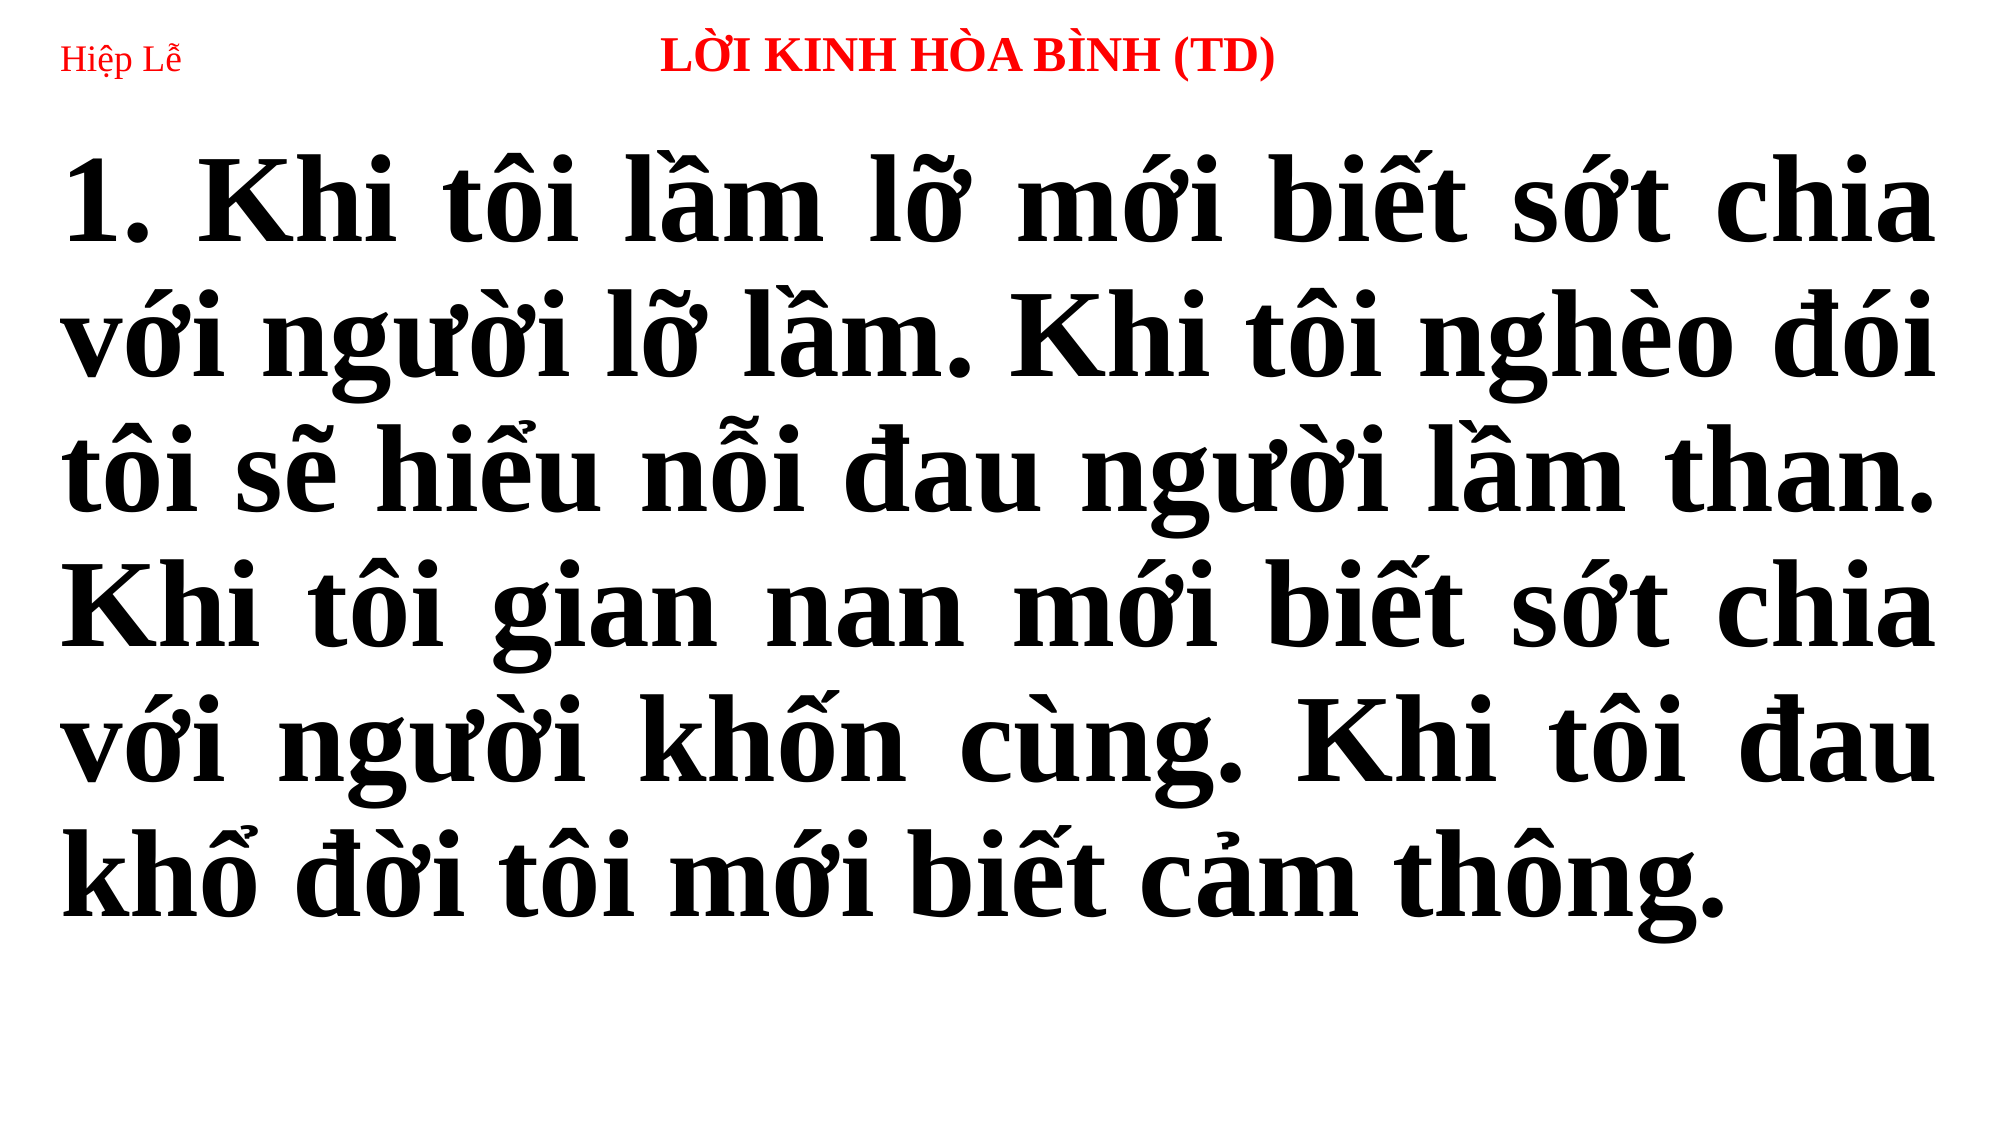

# Hiệp Lễ                                            	LỜI KINH HÒA BÌNH (TD)
1. Khi tôi lầm lỡ mới biết sớt chia với người lỡ lầm. Khi tôi nghèo đói tôi sẽ hiểu nỗi đau người lầm than. Khi tôi gian nan mới biết sớt chia với người khốn cùng. Khi tôi đau khổ đời tôi mới biết cảm thông.